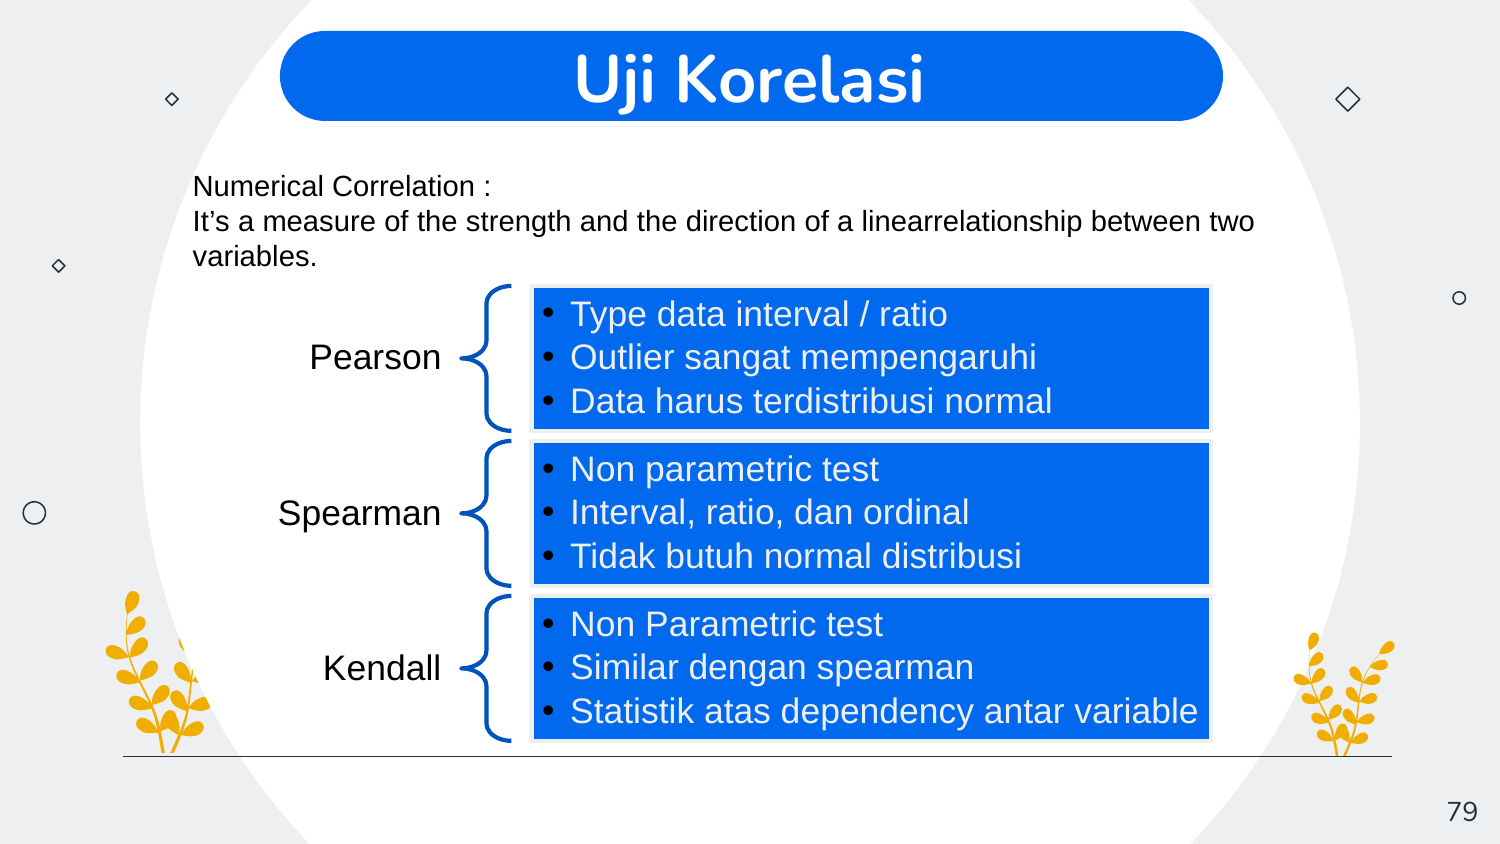

Uji Korelasi
Numerical Correlation :
It’s a measure of the strength and the direction of a linearrelationship between two variables.

Type data interval / ratio
Outlier sangat mempengaruhi
Data harus terdistribusi normal

Pearson

Non parametric test
Interval, ratio, dan ordinal
Tidak butuh normal distribusi

Spearman

Non Parametric test
Similar dengan spearman
Statistik atas dependency antar variable

Kendall
79